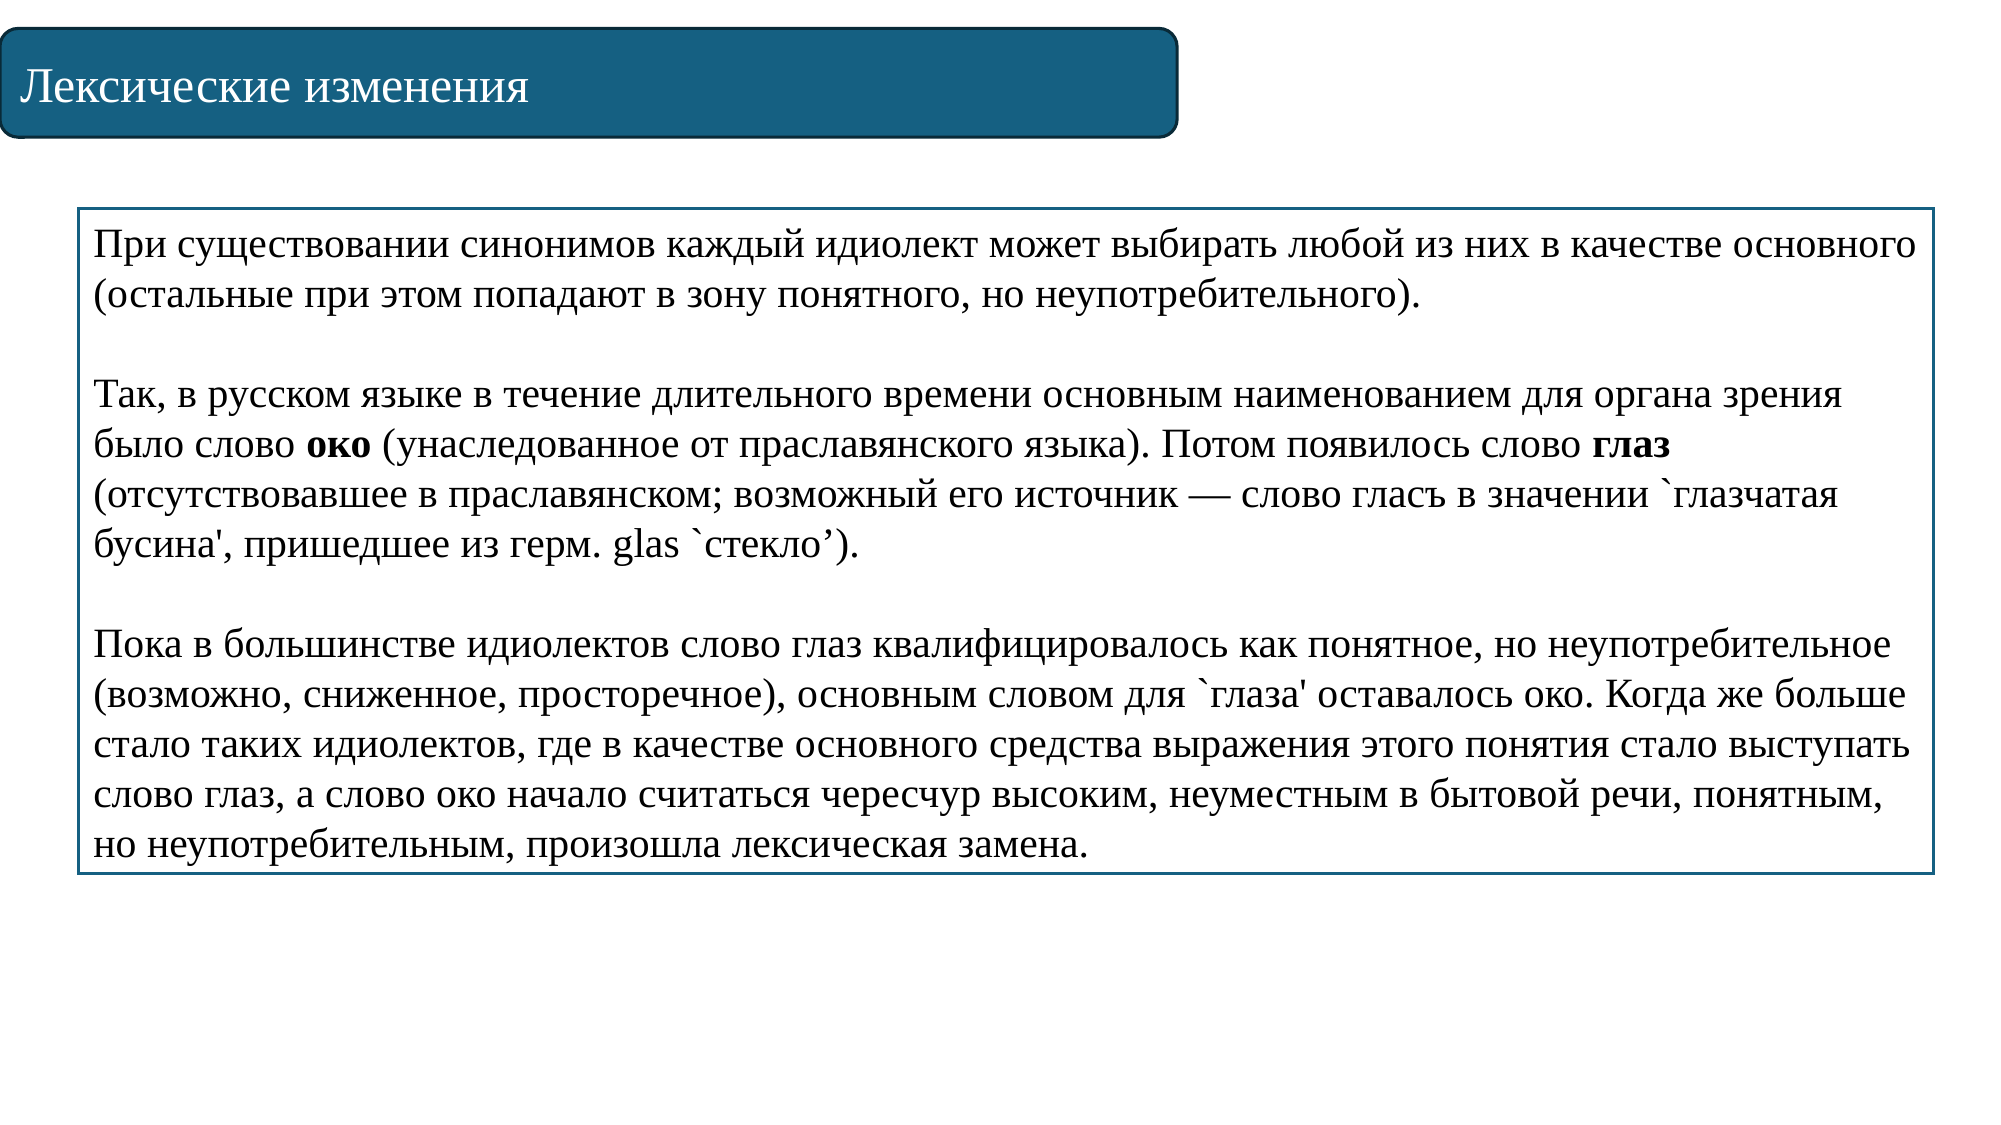

Лексические изменения
При существовании синонимов каждый идиолект может выбирать любой из них в качестве основного (остальные при этом попадают в зону понятного, но неупотребительного).

Так, в русском языке в течение длительного времени основным наименованием для органа зрения было слово око (унаследованное от праславянского языка). Потом появилось слово глаз (отсутствовавшее в праславянском; возможный его источник — слово гласъ в значении `глазчатая бусина', пришедшее из герм. glas `стекло’).

Пока в большинстве идиолектов слово глаз квалифицировалось как понятное, но неупотребительное (возможно, сниженное, просторечное), основным словом для `глаза' оставалось око. Когда же больше стало таких идиолектов, где в качестве основного средства выражения этого понятия стало выступать слово глаз, а слово око начало считаться чересчур высоким, неуместным в бытовой речи, понятным, но неупотребительным, произошла лексическая замена.